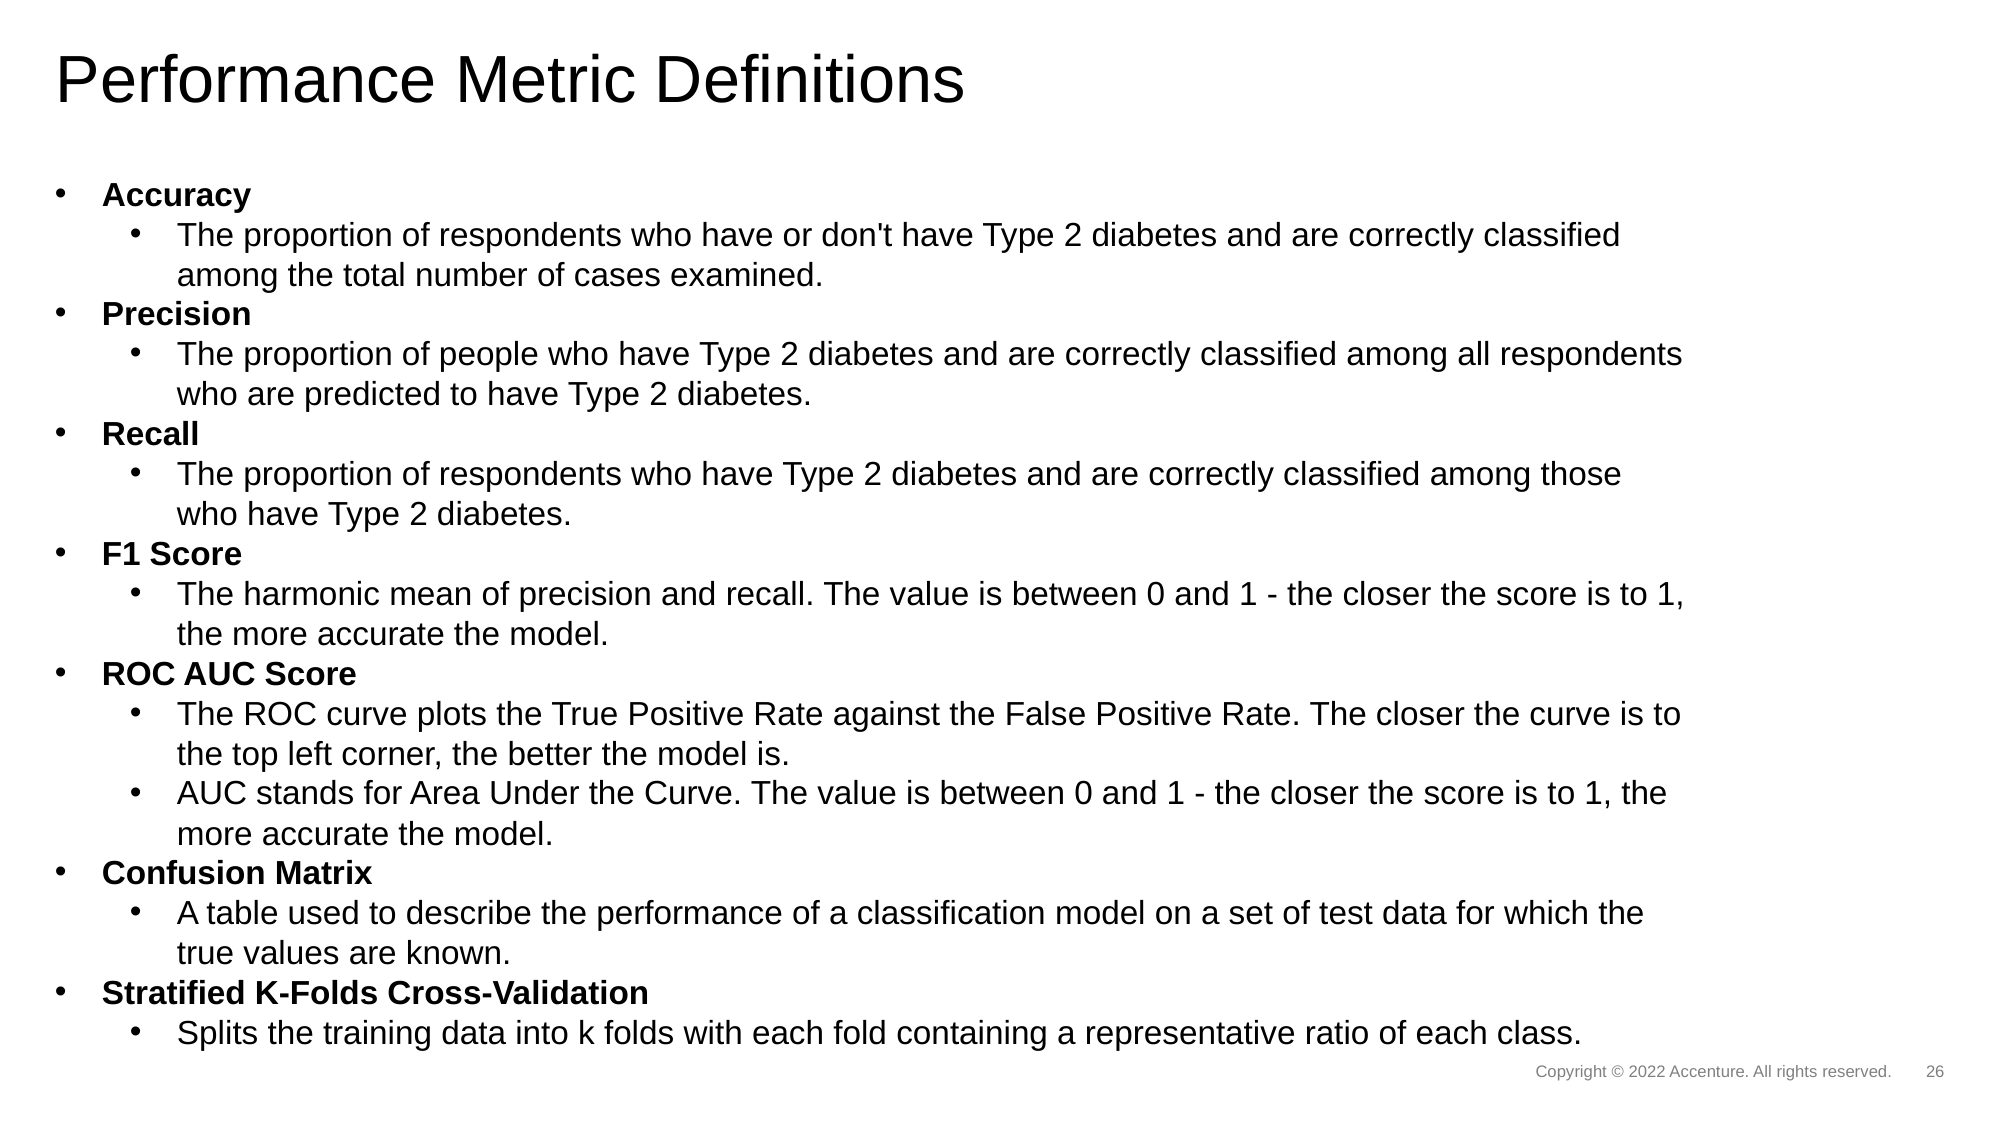

# Performance Metric Definitions
Accuracy
The proportion of respondents who have or don't have Type 2 diabetes and are correctly classified among the total number of cases examined.
Precision
The proportion of people who have Type 2 diabetes and are correctly classified among all respondents who are predicted to have Type 2 diabetes.
Recall
The proportion of respondents who have Type 2 diabetes and are correctly classified among those who have Type 2 diabetes.
F1 Score
The harmonic mean of precision and recall. The value is between 0 and 1 - the closer the score is to 1, the more accurate the model.
ROC AUC Score
The ROC curve plots the True Positive Rate against the False Positive Rate. The closer the curve is to the top left corner, the better the model is.
AUC stands for Area Under the Curve. The value is between 0 and 1 - the closer the score is to 1, the more accurate the model.
Confusion Matrix
A table used to describe the performance of a classification model on a set of test data for which the true values are known.
Stratified K-Folds Cross-Validation
Splits the training data into k folds with each fold containing a representative ratio of each class.
Copyright © 2022 Accenture. All rights reserved.
26